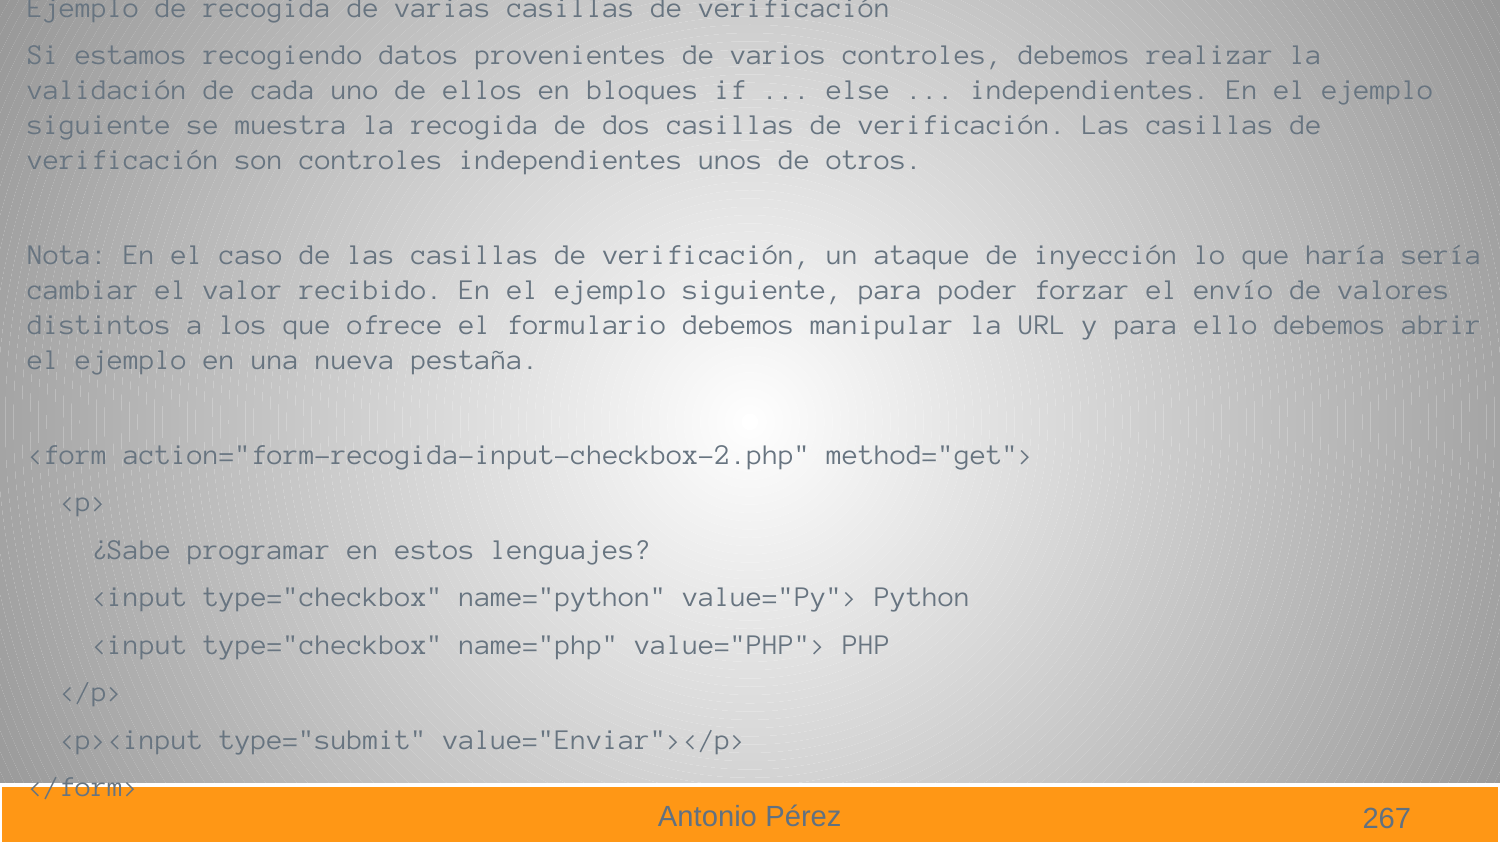

Ejemplo de recogida de varias casillas de verificación
Si estamos recogiendo datos provenientes de varios controles, debemos realizar la validación de cada uno de ellos en bloques if ... else ... independientes. En el ejemplo siguiente se muestra la recogida de dos casillas de verificación. Las casillas de verificación son controles independientes unos de otros.

Nota: En el caso de las casillas de verificación, un ataque de inyección lo que haría sería cambiar el valor recibido. En el ejemplo siguiente, para poder forzar el envío de valores distintos a los que ofrece el formulario debemos manipular la URL y para ello debemos abrir el ejemplo en una nueva pestaña.

<form action="form-recogida-input-checkbox-2.php" method="get">
  <p>
    ¿Sabe programar en estos lenguajes?
    <input type="checkbox" name="python" value="Py"> Python
    <input type="checkbox" name="php" value="PHP"> PHP
  </p>
  <p><input type="submit" value="Enviar"></p>
</form>
267